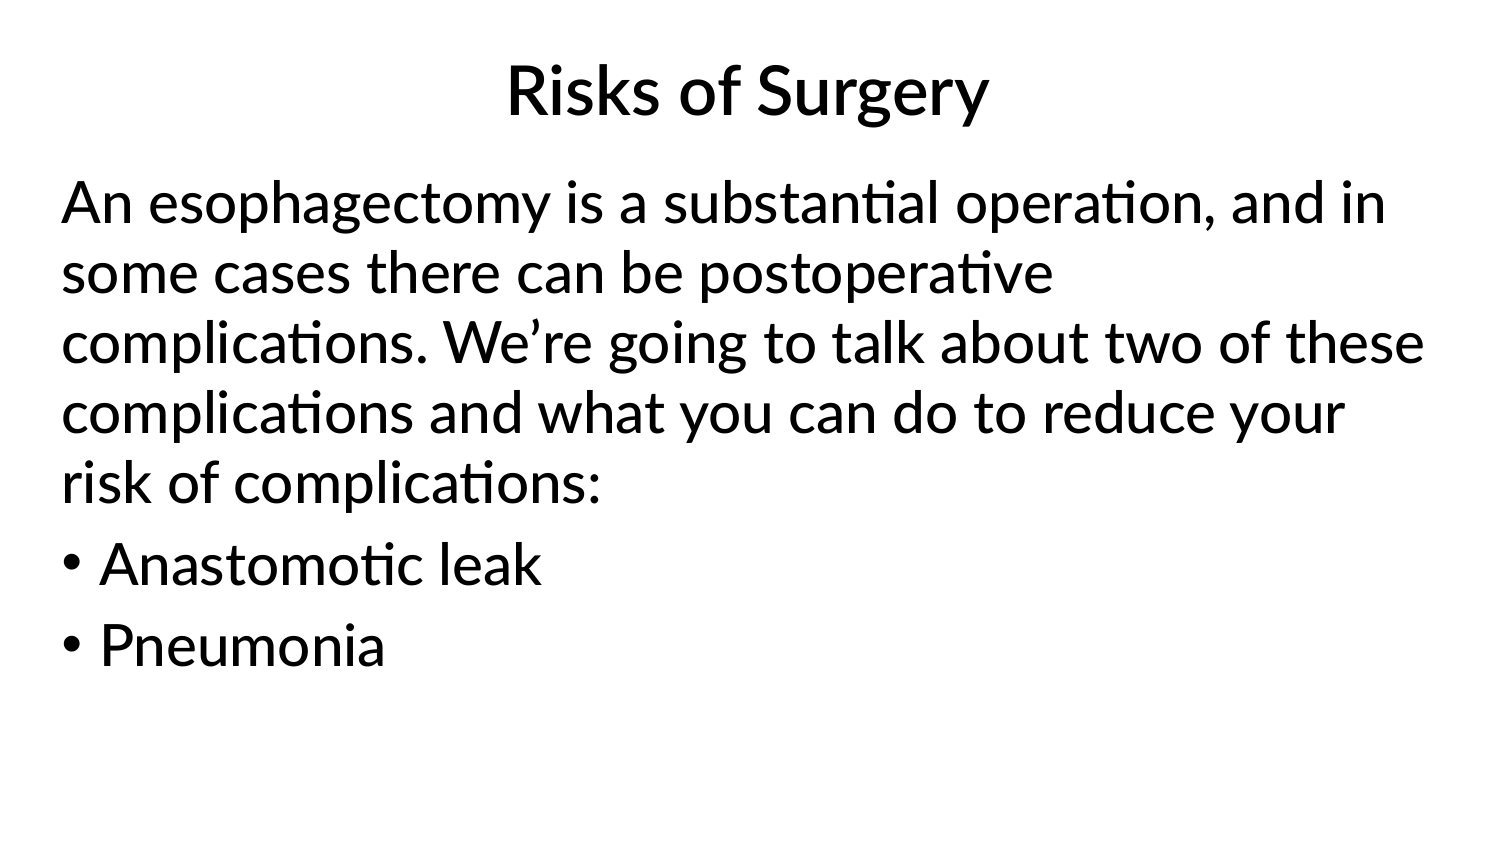

# Risks of Surgery
An esophagectomy is a substantial operation, and in some cases there can be postoperative complications. We’re going to talk about two of these complications and what you can do to reduce your risk of complications:
Anastomotic leak
Pneumonia